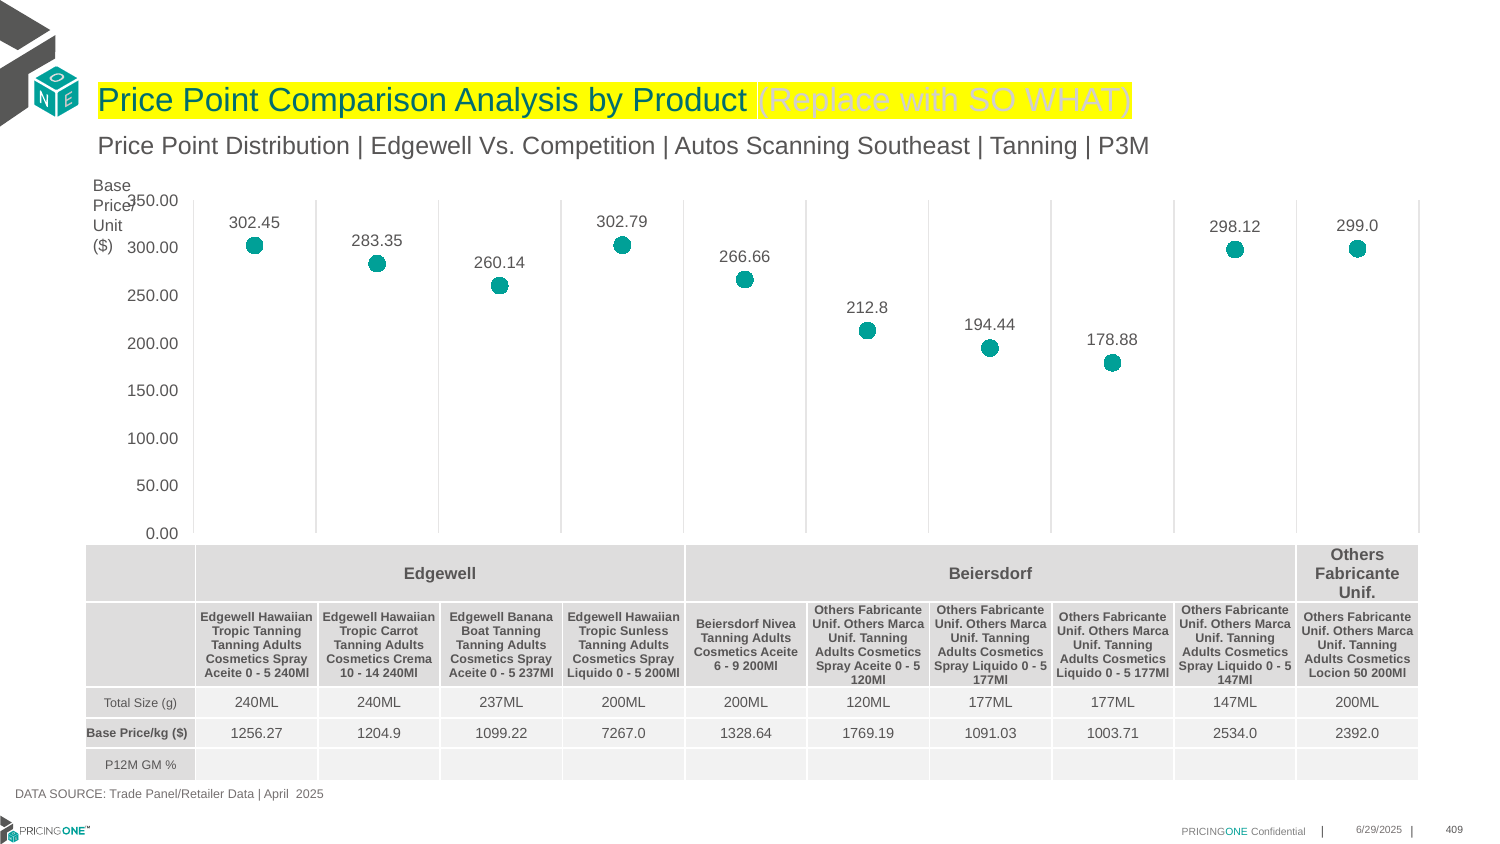

# Price Point Comparison Analysis by Product (Replace with SO WHAT)
Price Point Distribution | Edgewell Vs. Competition | Autos Scanning Southeast | Tanning | P3M
Base Price/Unit ($)

### Chart

| Category | Base Price/Unit |
|---|---|
| Edgewell Hawaiian Tropic Tanning Tanning Adults Cosmetics Spray Aceite 0 - 5 240Ml | 302.45 |
| Edgewell Hawaiian Tropic Carrot Tanning Adults Cosmetics Crema 10 - 14 240Ml | 283.35 |
| Edgewell Banana Boat Tanning Tanning Adults Cosmetics Spray Aceite 0 - 5 237Ml | 260.14 |
| Edgewell Hawaiian Tropic Sunless Tanning Adults Cosmetics Spray Liquido 0 - 5 200Ml | 302.79 |
| Beiersdorf Nivea Tanning Adults Cosmetics Aceite 6 - 9 200Ml | 266.66 |
| Others Fabricante Unif. Others Marca Unif. Tanning Adults Cosmetics Spray Aceite 0 - 5 120Ml | 212.8 |
| Others Fabricante Unif. Others Marca Unif. Tanning Adults Cosmetics Spray Liquido 0 - 5 177Ml | 194.44 |
| Others Fabricante Unif. Others Marca Unif. Tanning Adults Cosmetics Liquido 0 - 5 177Ml | 178.88 |
| Others Fabricante Unif. Others Marca Unif. Tanning Adults Cosmetics Spray Liquido 0 - 5 147Ml | 298.12 |
| Others Fabricante Unif. Others Marca Unif. Tanning Adults Cosmetics Locion 50 200Ml | 299.0 |
|  | Edgewell | Edgewell | Edgewell | Edgewell | Beiersdorf | Others Fabricante Unif. | Others Fabricante Unif. | Others Fabricante Unif. | Others Fabricante Unif. | Others Fabricante Unif. |
| --- | --- | --- | --- | --- | --- | --- | --- | --- | --- | --- |
|  | Edgewell Hawaiian Tropic Tanning Tanning Adults Cosmetics Spray Aceite 0 - 5 240Ml | Edgewell Hawaiian Tropic Carrot Tanning Adults Cosmetics Crema 10 - 14 240Ml | Edgewell Banana Boat Tanning Tanning Adults Cosmetics Spray Aceite 0 - 5 237Ml | Edgewell Hawaiian Tropic Sunless Tanning Adults Cosmetics Spray Liquido 0 - 5 200Ml | Beiersdorf Nivea Tanning Adults Cosmetics Aceite 6 - 9 200Ml | Others Fabricante Unif. Others Marca Unif. Tanning Adults Cosmetics Spray Aceite 0 - 5 120Ml | Others Fabricante Unif. Others Marca Unif. Tanning Adults Cosmetics Spray Liquido 0 - 5 177Ml | Others Fabricante Unif. Others Marca Unif. Tanning Adults Cosmetics Liquido 0 - 5 177Ml | Others Fabricante Unif. Others Marca Unif. Tanning Adults Cosmetics Spray Liquido 0 - 5 147Ml | Others Fabricante Unif. Others Marca Unif. Tanning Adults Cosmetics Locion 50 200Ml |
| Total Size (g) | 240ML | 240ML | 237ML | 200ML | 200ML | 120ML | 177ML | 177ML | 147ML | 200ML |
| Base Price/kg ($) | 1256.27 | 1204.9 | 1099.22 | 7267.0 | 1328.64 | 1769.19 | 1091.03 | 1003.71 | 2534.0 | 2392.0 |
| P12M GM % |  |  |  |  |  |  |  |  |  |  |
DATA SOURCE: Trade Panel/Retailer Data | April  2025

6/29/2025
409